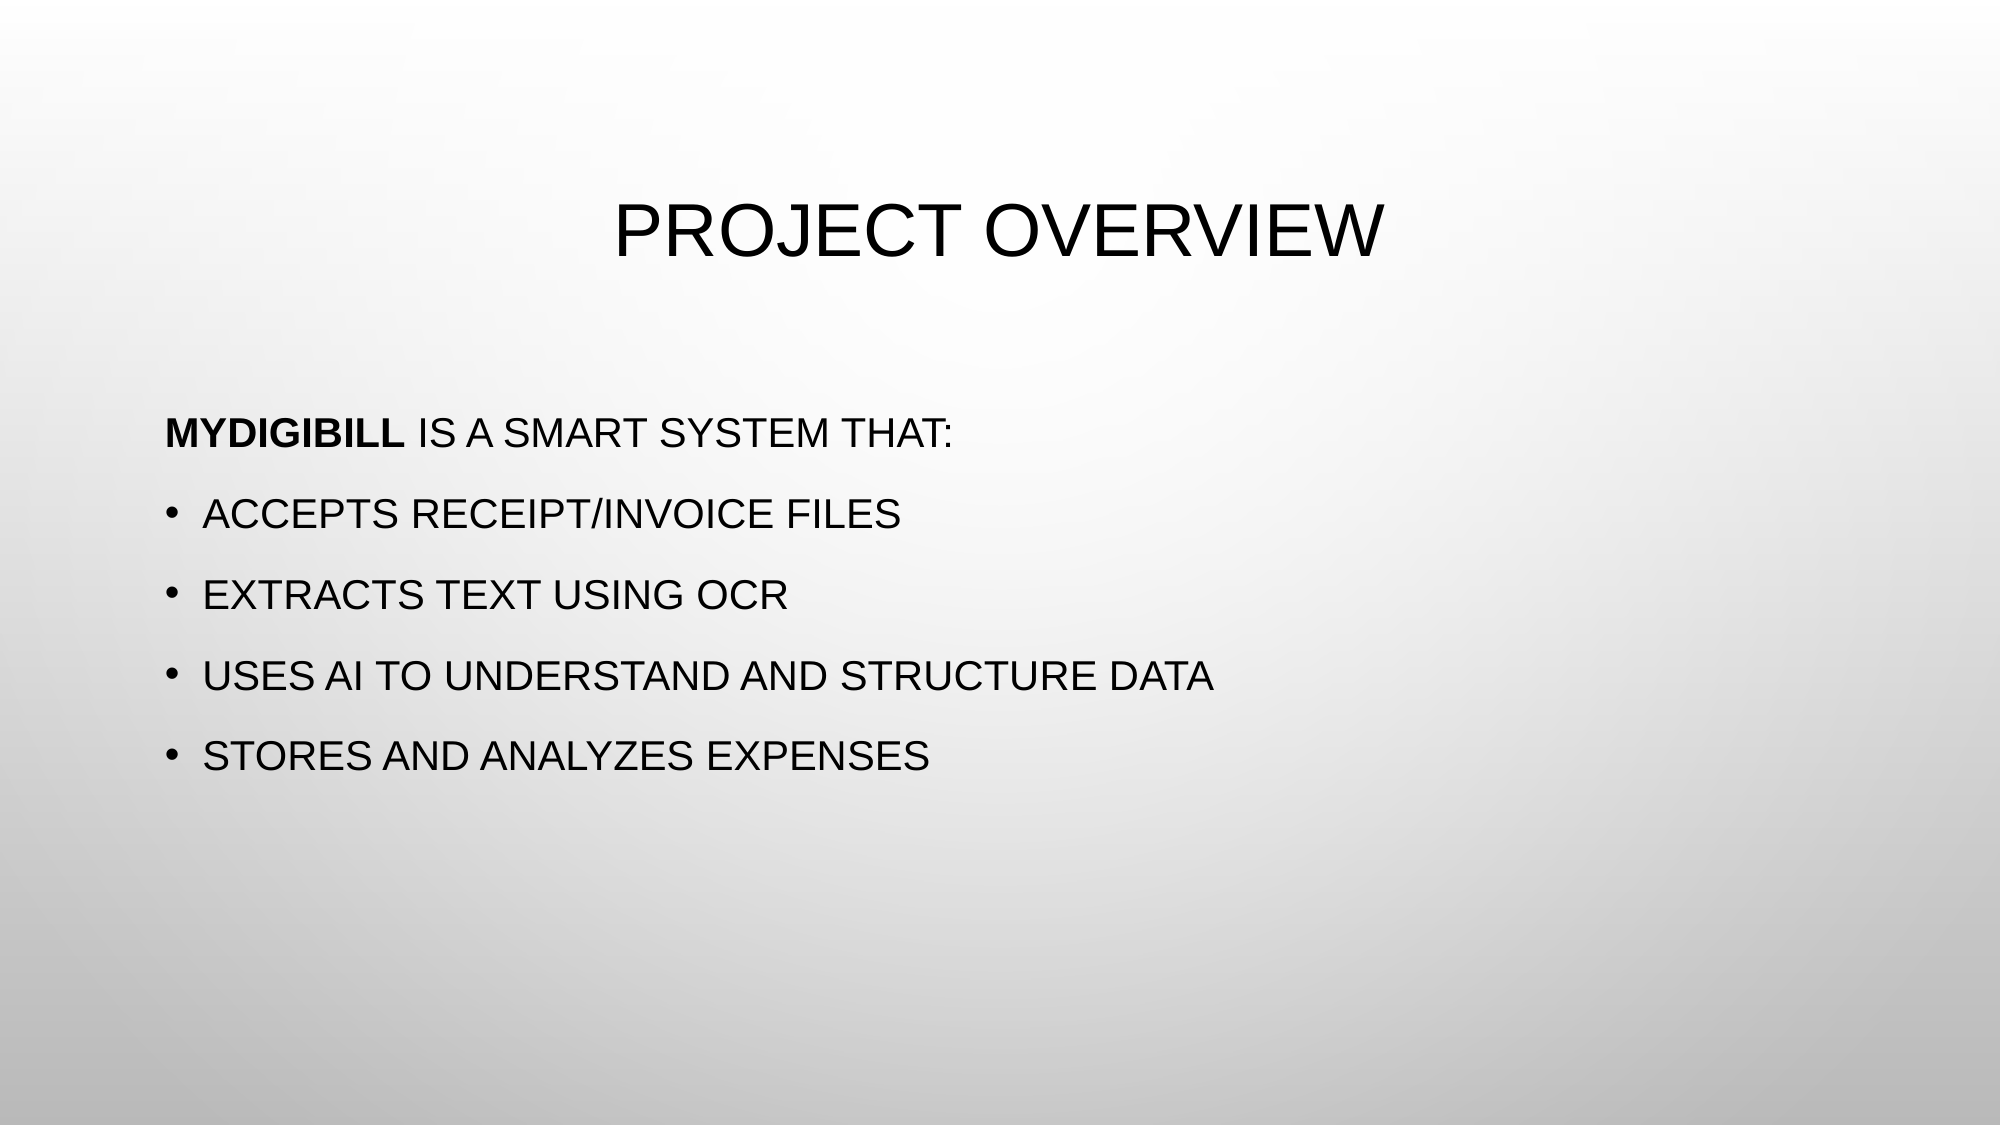

# Project Overview
MydigiBill is a smart system that:
Accepts receipt/invoice files
Extracts text using OCR
Uses AI to understand and structure data
Stores and analyzes expenses